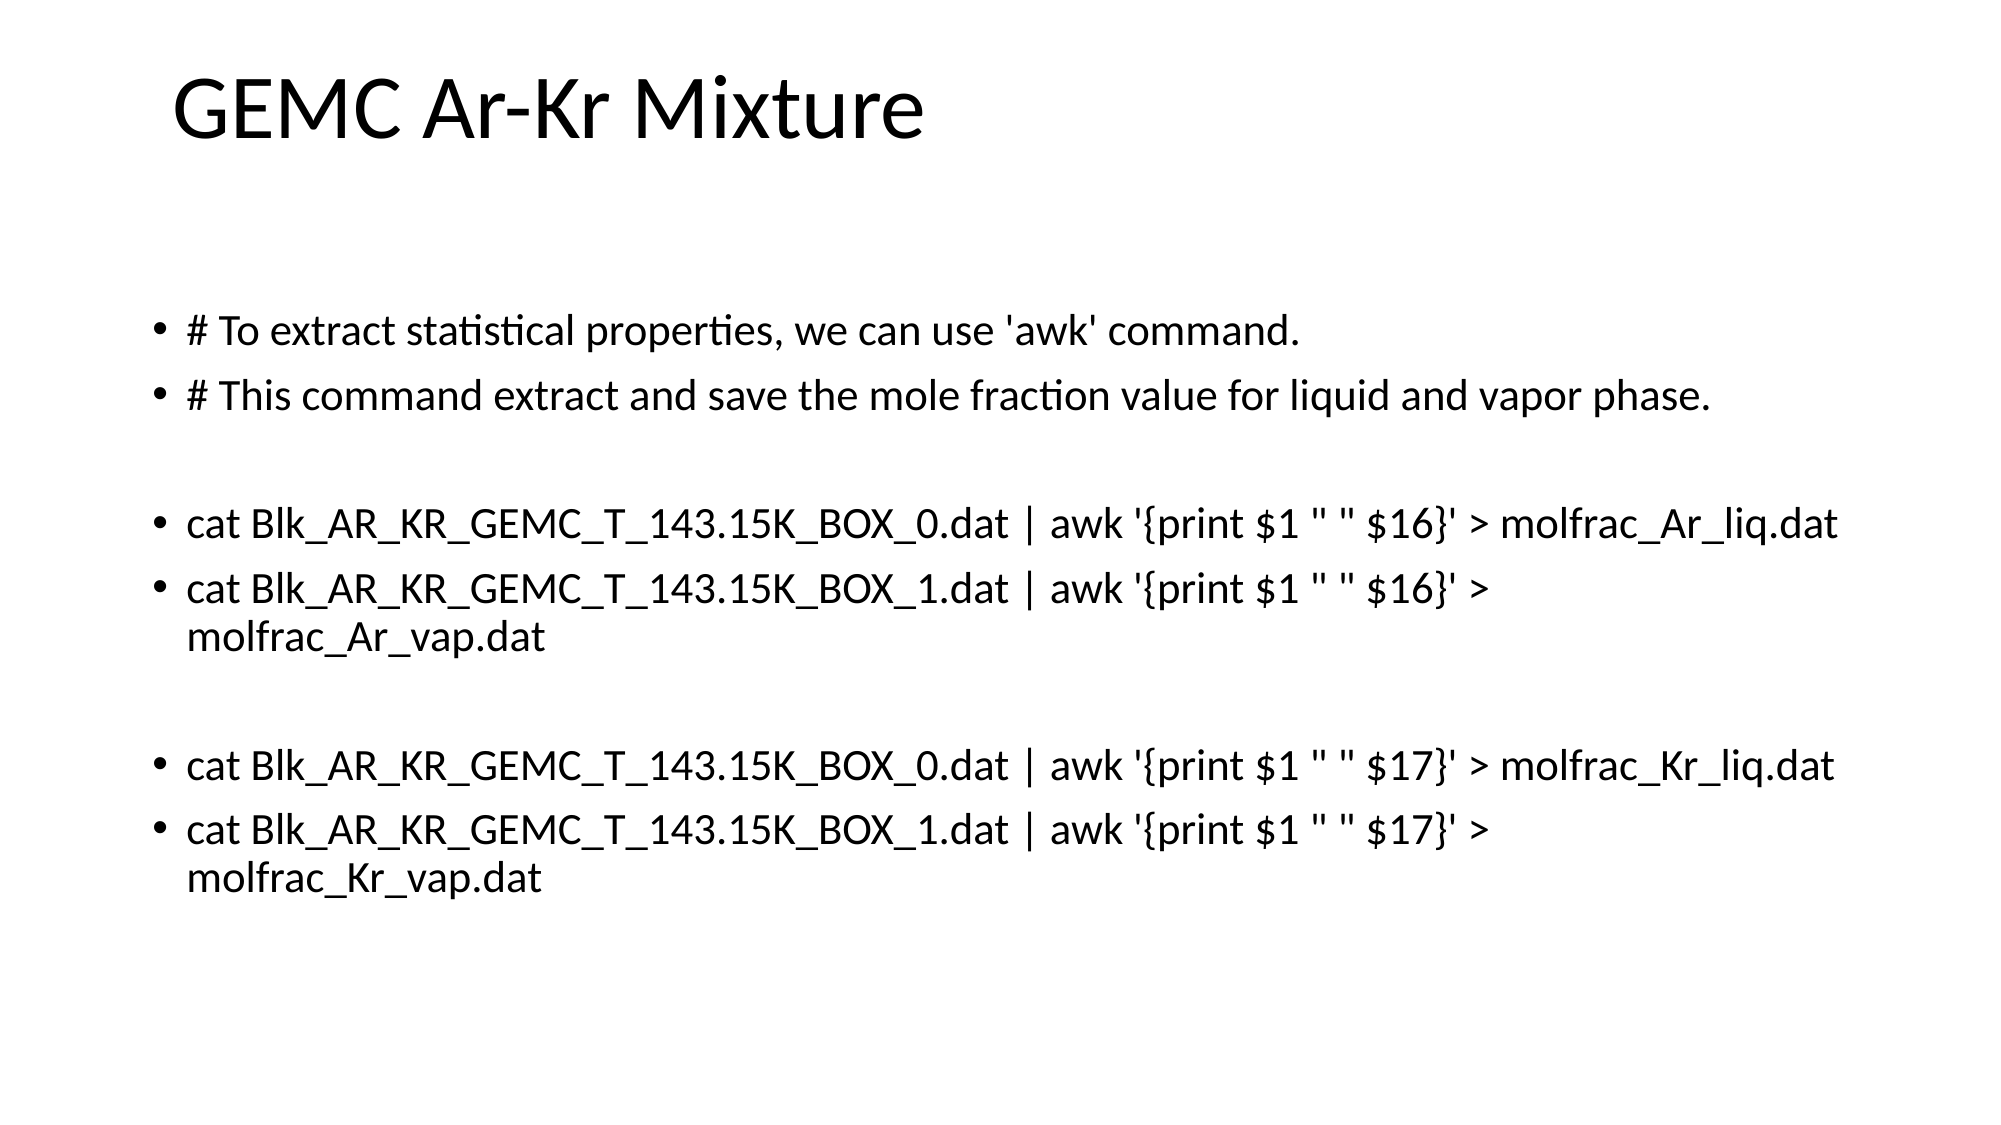

# GEMC Ar-Kr Mixture
# To extract statistical properties, we can use 'awk' command.
# This command extract and save the mole fraction value for liquid and vapor phase.

cat Blk_AR_KR_GEMC_T_143.15K_BOX_0.dat | awk '{print $1 " " $16}' > molfrac_Ar_liq.dat
cat Blk_AR_KR_GEMC_T_143.15K_BOX_1.dat | awk '{print $1 " " $16}' > molfrac_Ar_vap.dat

cat Blk_AR_KR_GEMC_T_143.15K_BOX_0.dat | awk '{print $1 " " $17}' > molfrac_Kr_liq.dat
cat Blk_AR_KR_GEMC_T_143.15K_BOX_1.dat | awk '{print $1 " " $17}' > molfrac_Kr_vap.dat